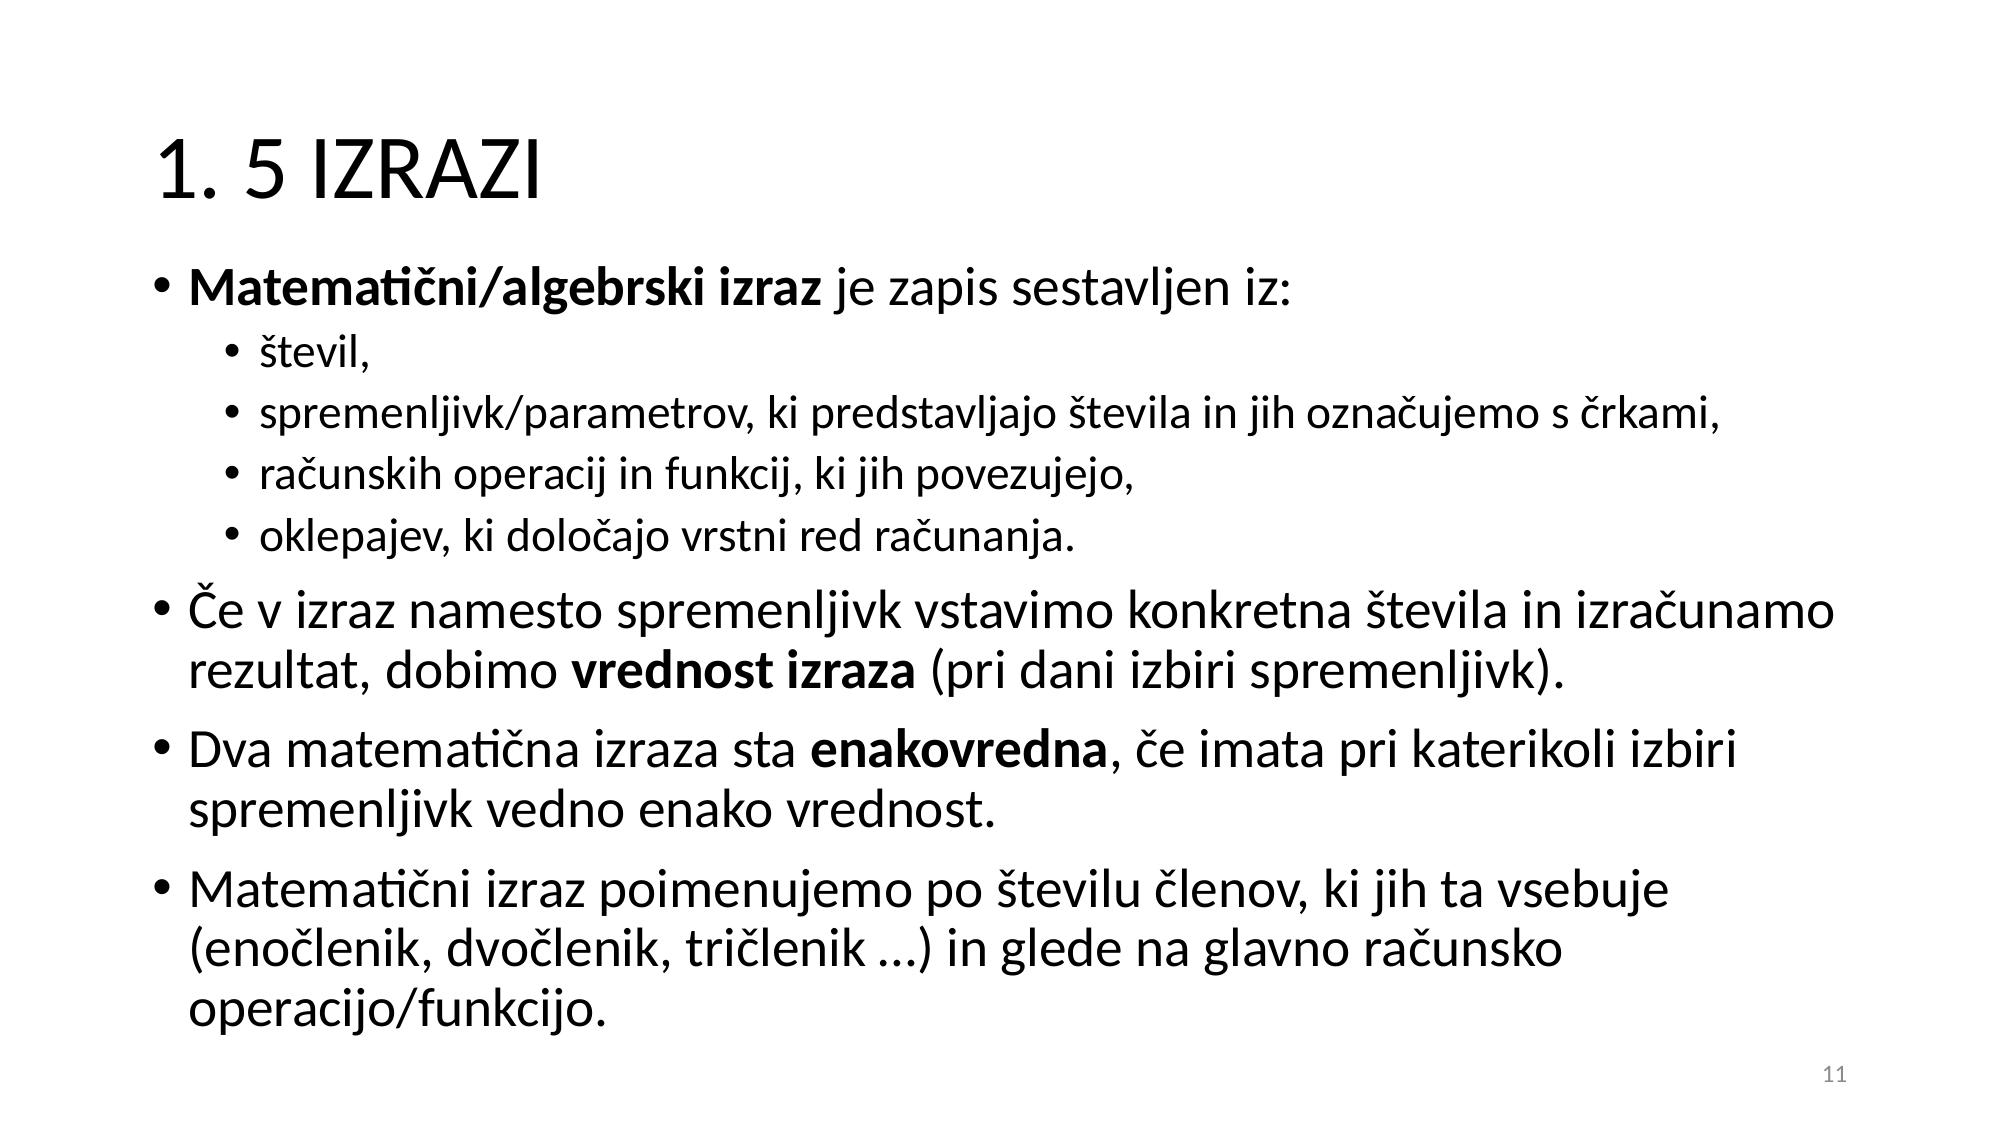

# 1. 5 IZRAZI
Matematični/algebrski izraz je zapis sestavljen iz:
števil,
spremenljivk/parametrov, ki predstavljajo števila in jih označujemo s črkami,
računskih operacij in funkcij, ki jih povezujejo,
oklepajev, ki določajo vrstni red računanja.
Če v izraz namesto spremenljivk vstavimo konkretna števila in izračunamo rezultat, dobimo vrednost izraza (pri dani izbiri spremenljivk).
Dva matematična izraza sta enakovredna, če imata pri katerikoli izbiri spremenljivk vedno enako vrednost.
Matematični izraz poimenujemo po številu členov, ki jih ta vsebuje (enočlenik, dvočlenik, tričlenik …) in glede na glavno računsko operacijo/funkcijo.

11